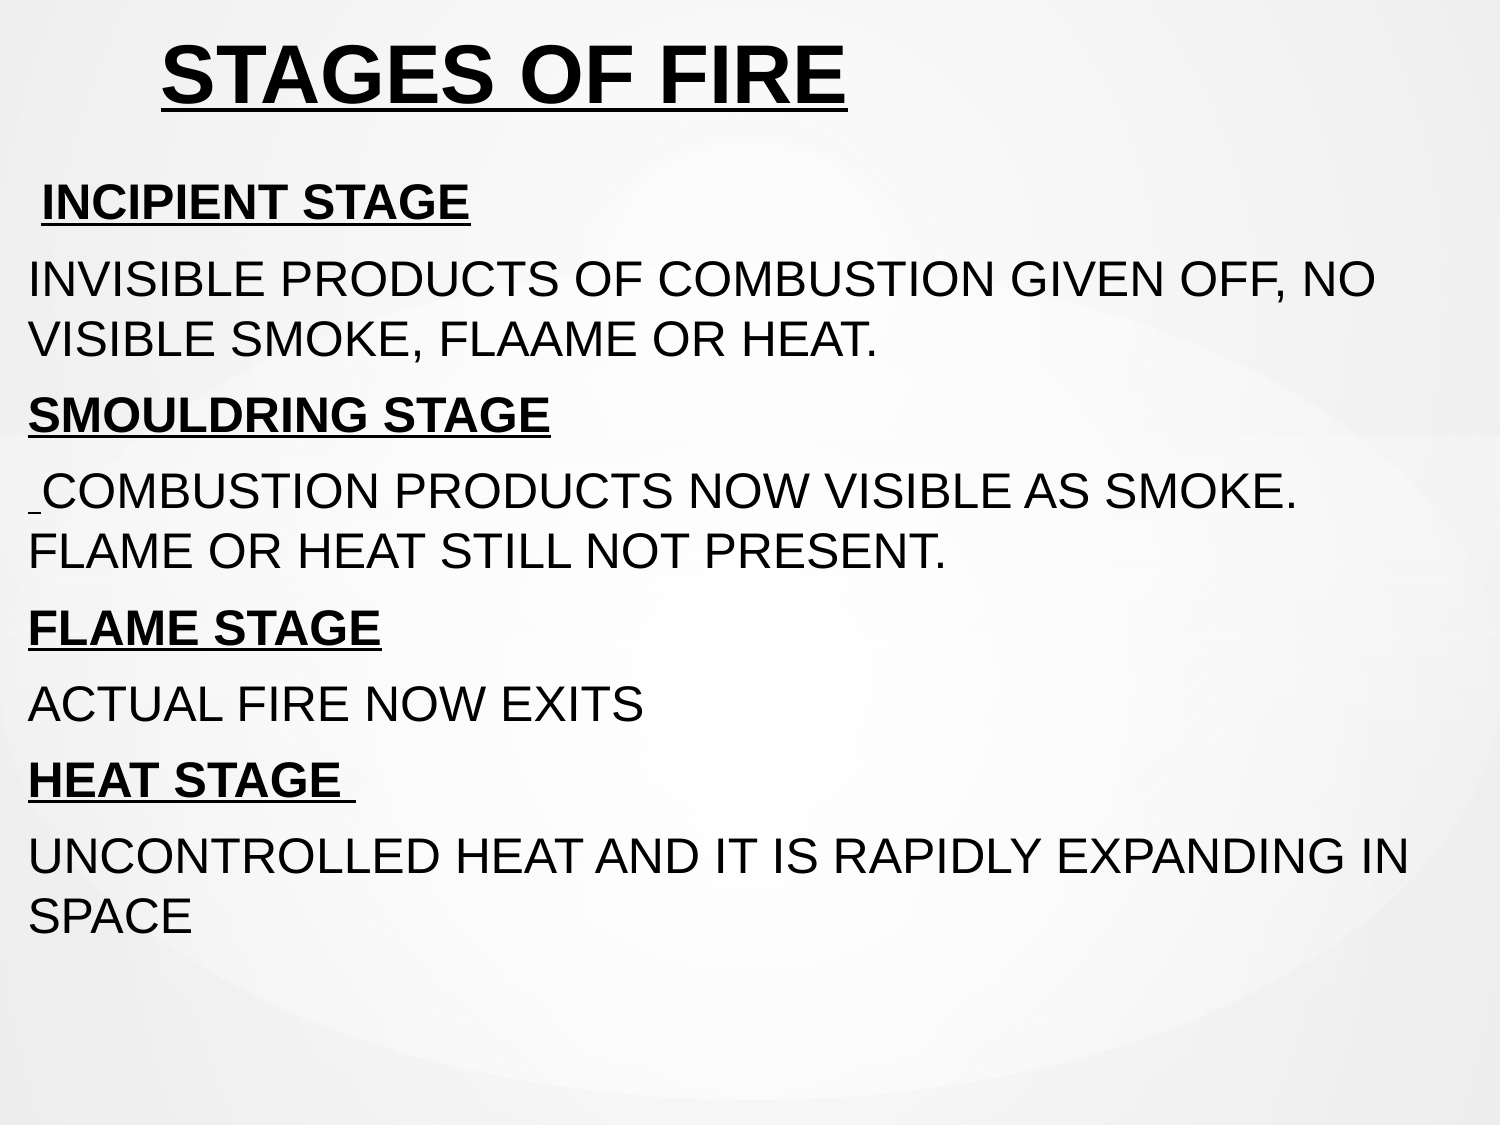

# STAGES OF FIRE
 INCIPIENT STAGE
INVISIBLE PRODUCTS OF COMBUSTION GIVEN OFF, NO VISIBLE SMOKE, FLAAME OR HEAT.
SMOULDRING STAGE
 COMBUSTION PRODUCTS NOW VISIBLE AS SMOKE. FLAME OR HEAT STILL NOT PRESENT.
FLAME STAGE
ACTUAL FIRE NOW EXITS
HEAT STAGE
UNCONTROLLED HEAT AND IT IS RAPIDLY EXPANDING IN SPACE